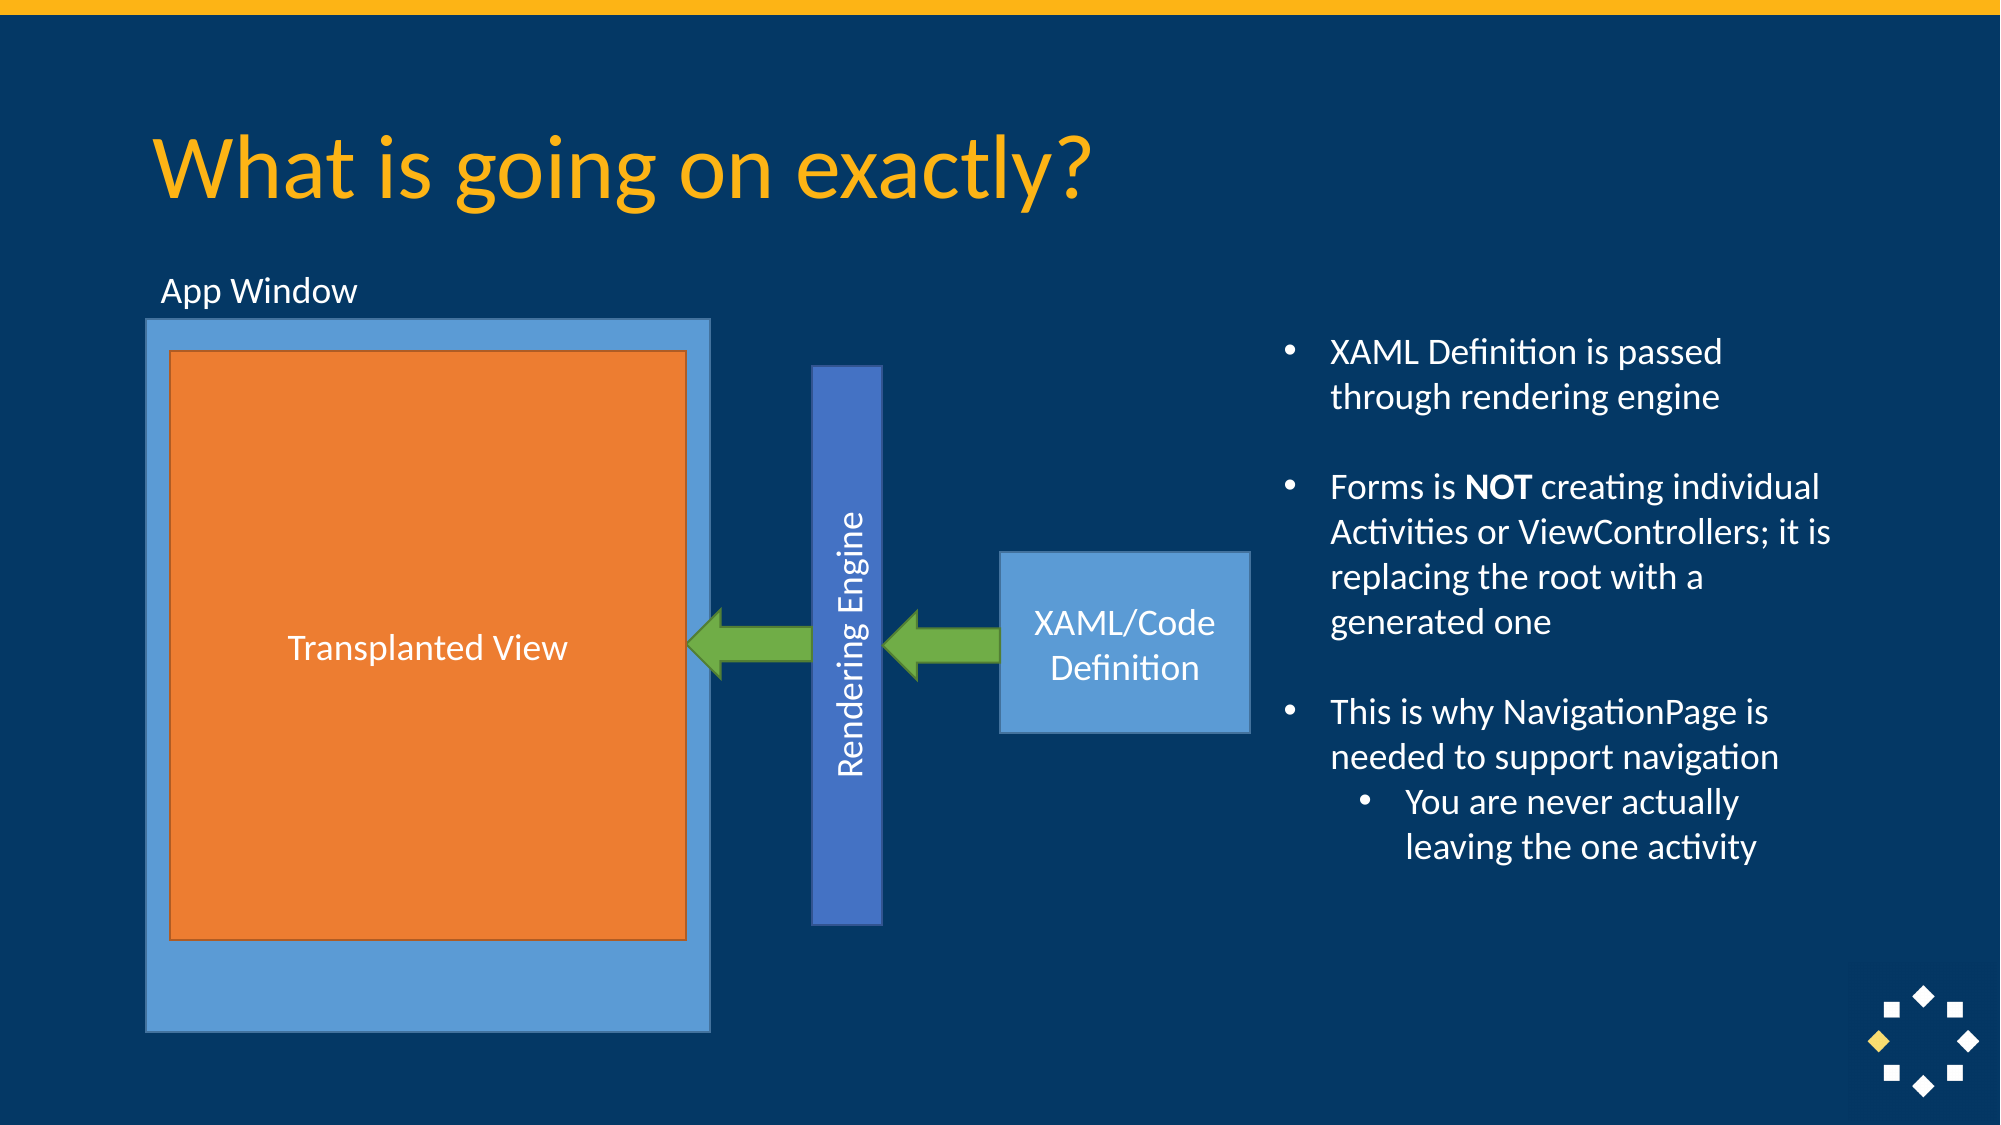

# What is going on exactly?
App Window

XAML Definition is passed through rendering engine

Forms is NOT creating individual Activities or ViewControllers; it is replacing the root with a generated one

This is why NavigationPage is needed to support navigation
You are never actually leaving the one activity
Transplanted View
Rendering Engine
XAML/Code Definition